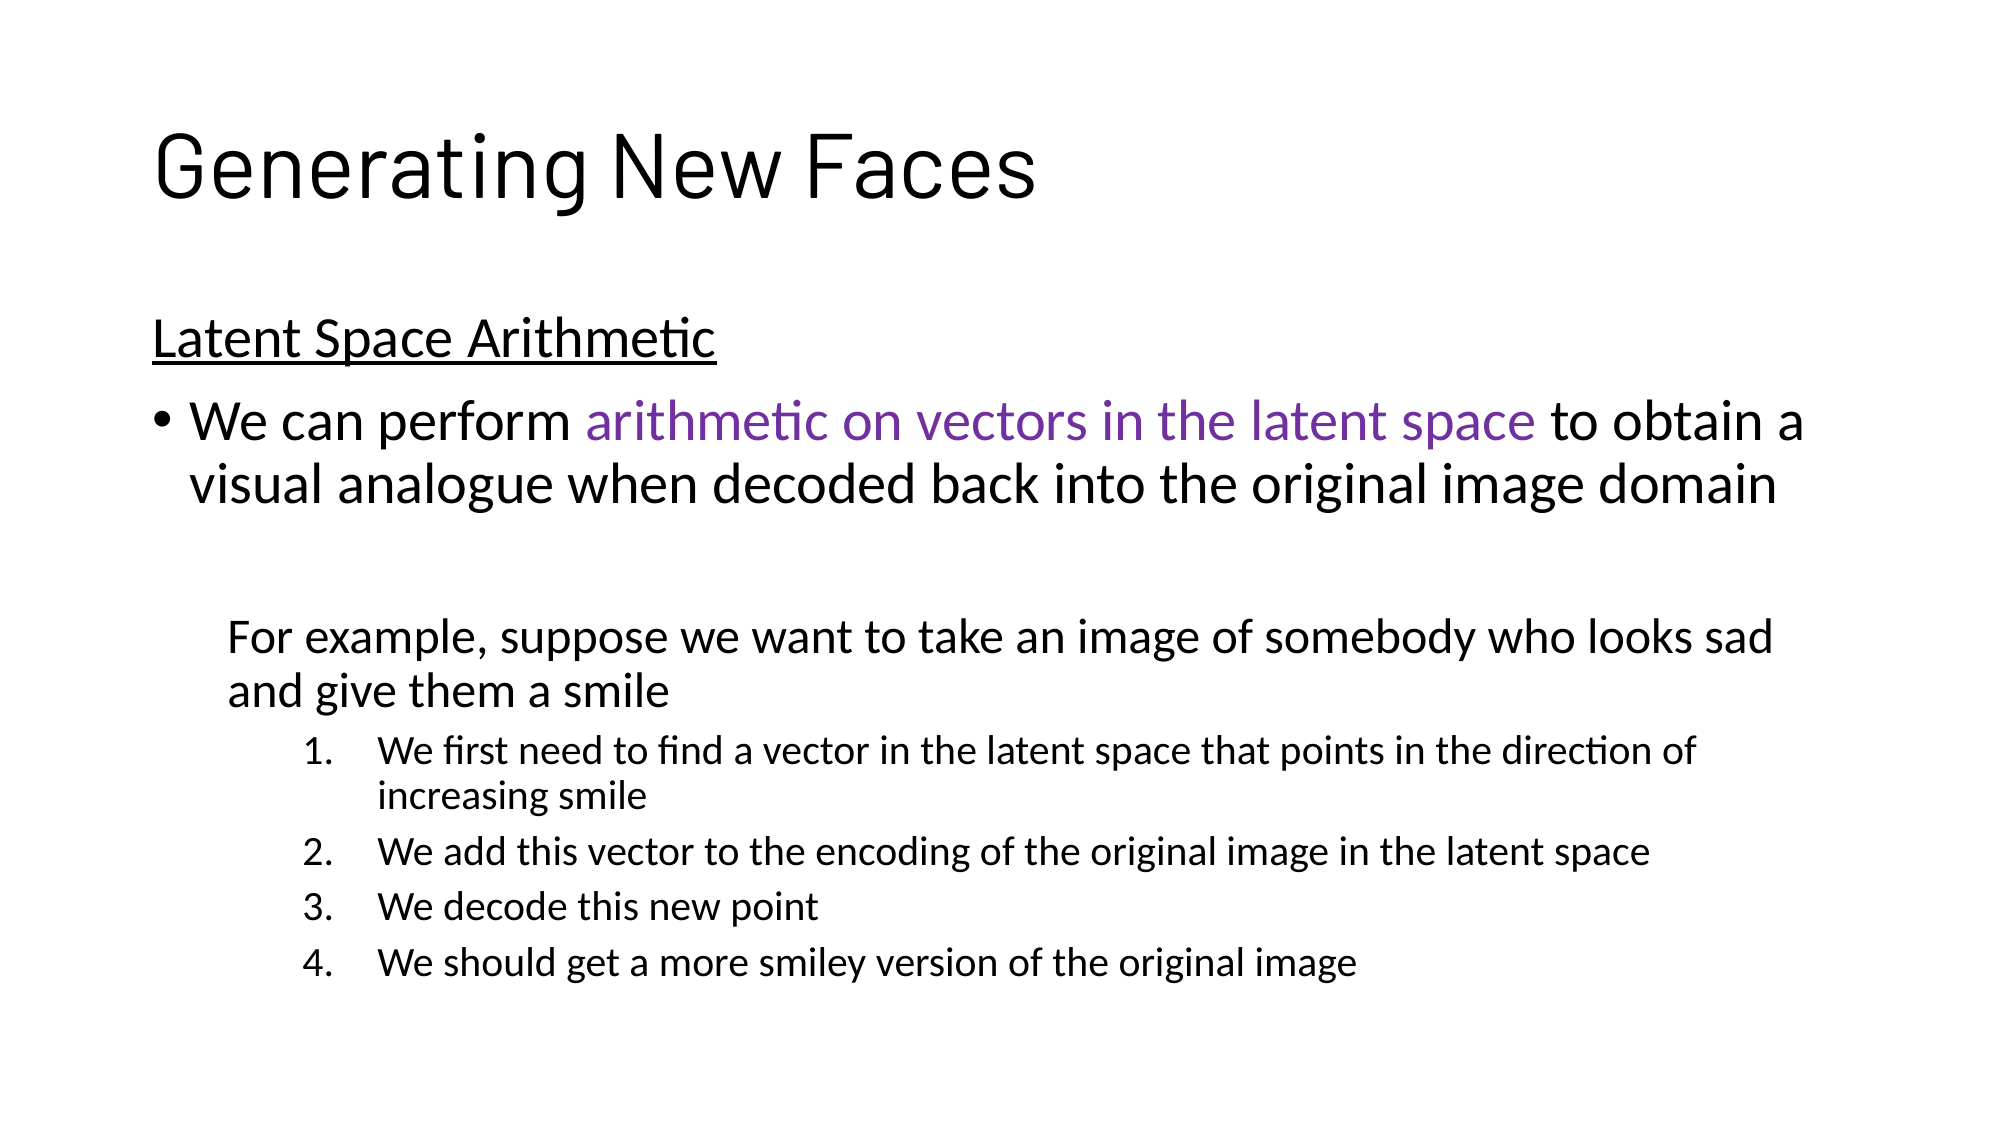

# Generating New Faces
Latent Space Arithmetic
We can perform arithmetic on vectors in the latent space to obtain a visual analogue when decoded back into the original image domain

For example, suppose we want to take an image of somebody who looks sad and give them a smile
We first need to find a vector in the latent space that points in the direction of increasing smile
We add this vector to the encoding of the original image in the latent space
We decode this new point
We should get a more smiley version of the original image